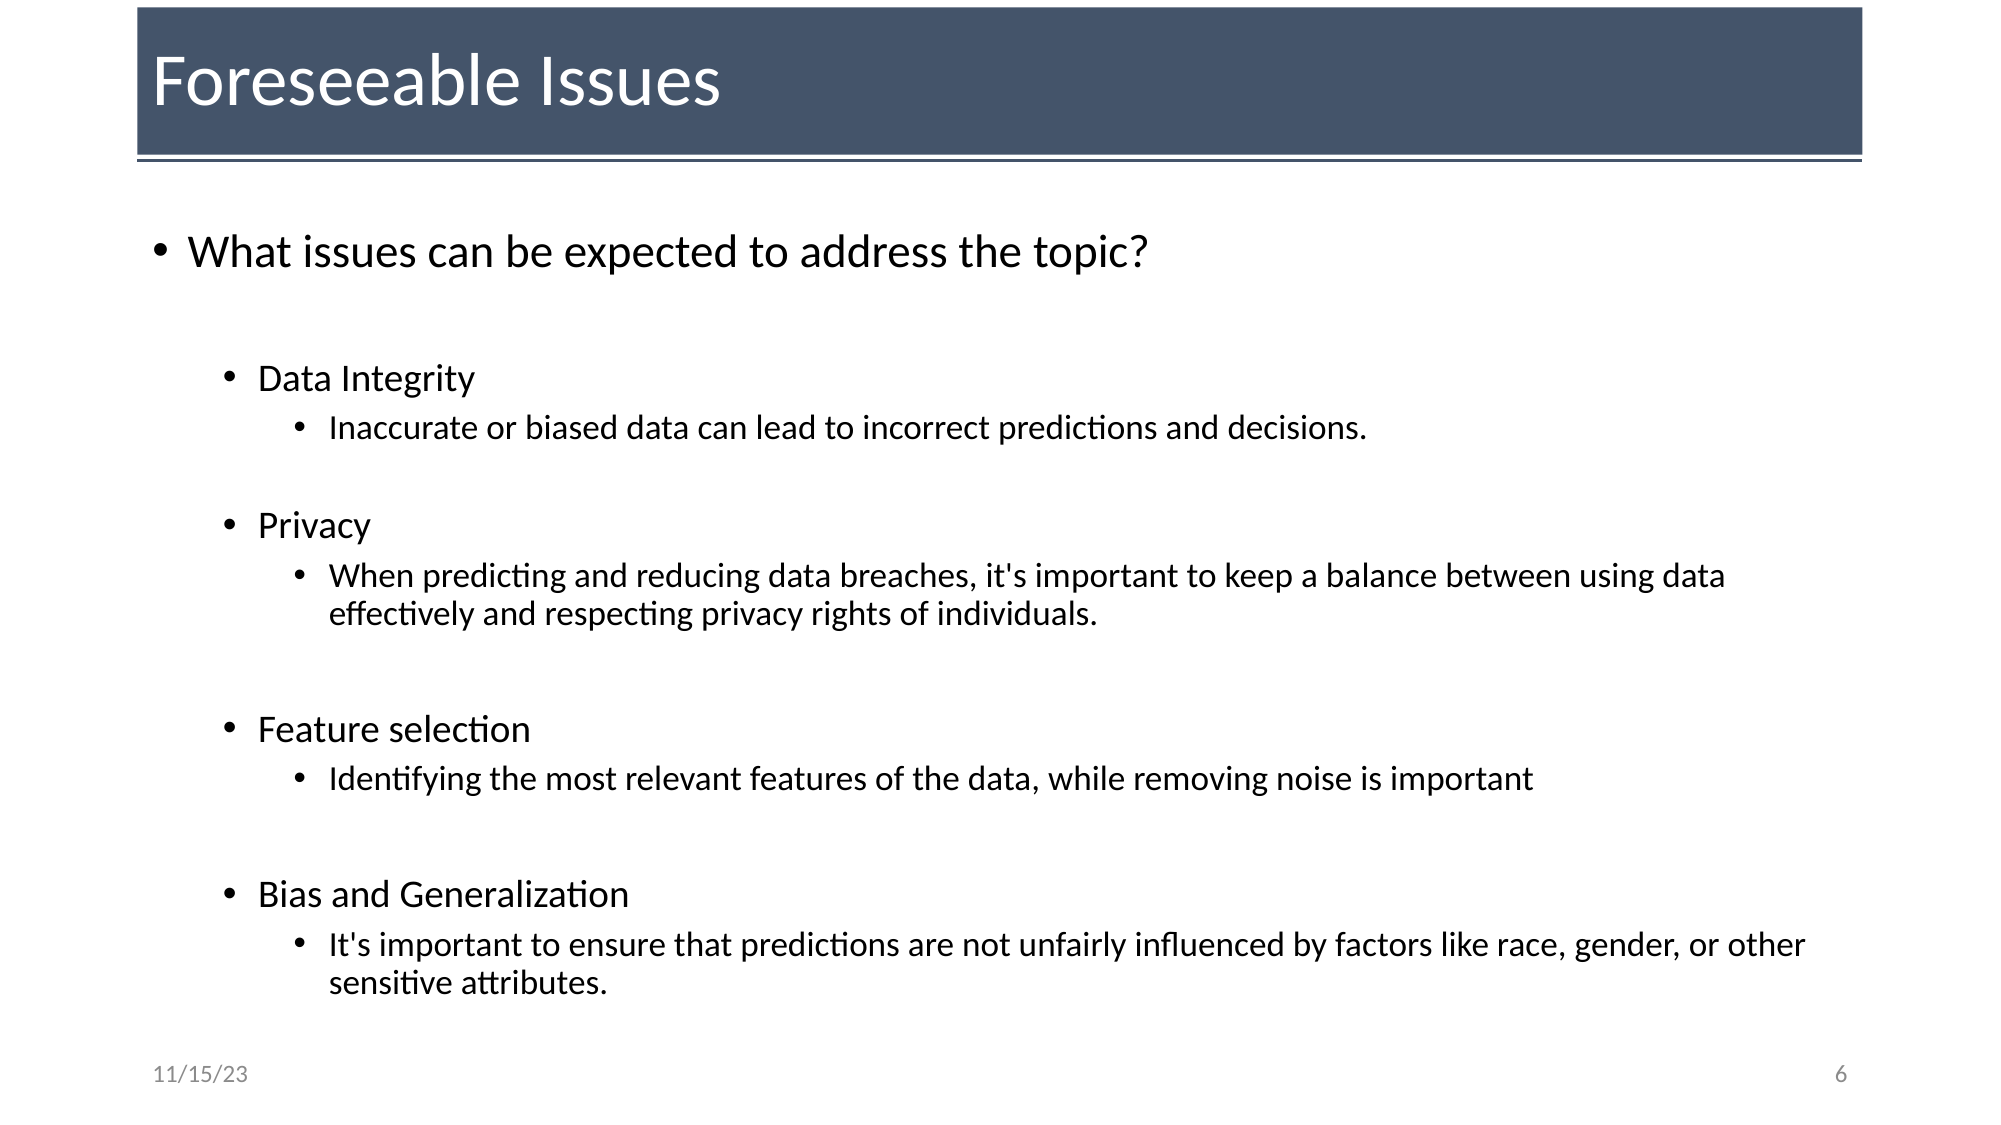

# Foreseeable Issues
What issues can be expected to address the topic?

Data Integrity
Inaccurate or biased data can lead to incorrect predictions and decisions.

Privacy
When predicting and reducing data breaches, it's important to keep a balance between using data effectively and respecting privacy rights of individuals.

Feature selection
Identifying the most relevant features of the data, while removing noise is important

Bias and Generalization
It's important to ensure that predictions are not unfairly influenced by factors like race, gender, or other sensitive attributes.

11/15/23
6